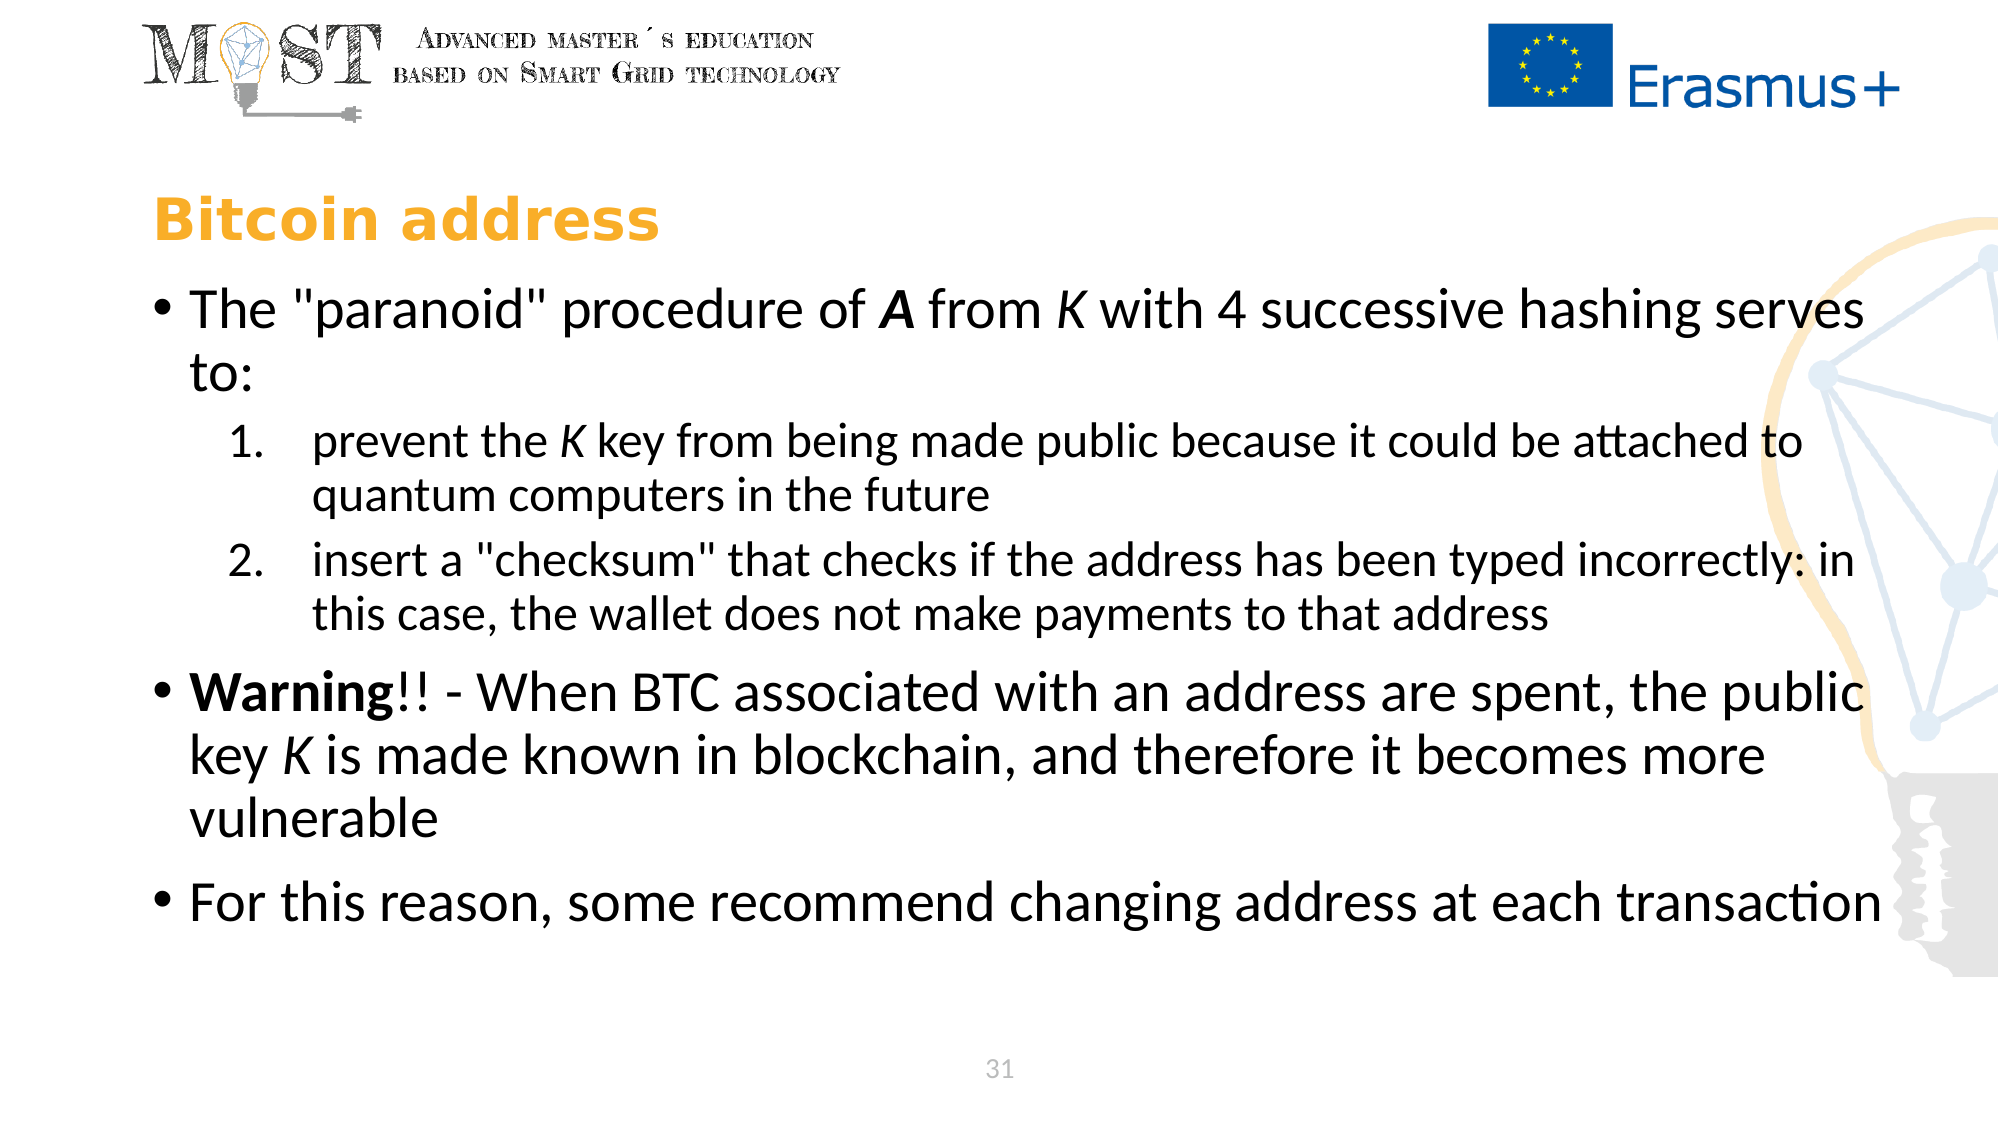

# Bitcoin address
The "paranoid" procedure of A from K with 4 successive hashing serves to:
prevent the K key from being made public because it could be attached to quantum computers in the future
insert a "checksum" that checks if the address has been typed incorrectly: in this case, the wallet does not make payments to that address
Warning!! - When BTC associated with an address are spent, the public key K is made known in blockchain, and therefore it becomes more vulnerable
For this reason, some recommend changing address at each transaction
31